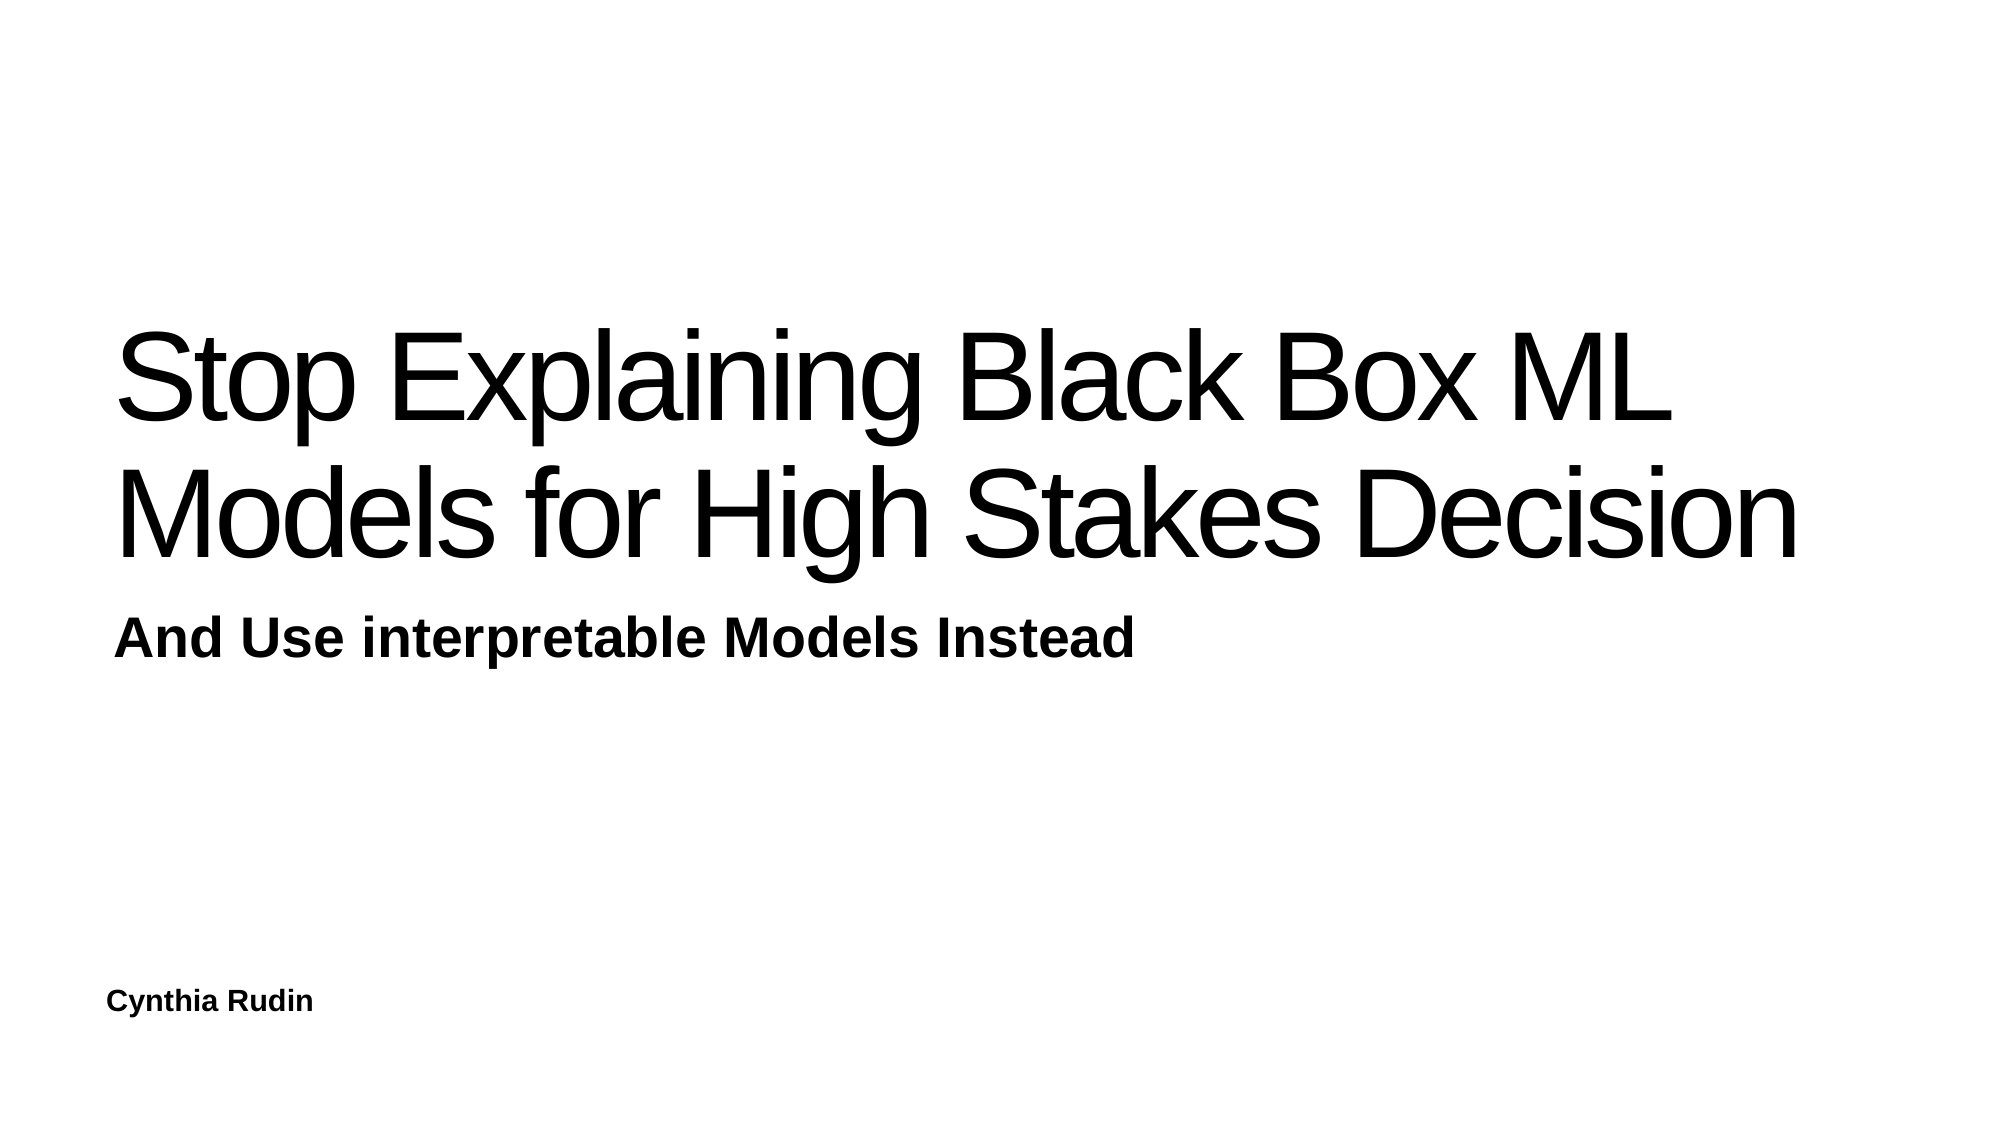

# Stop Explaining Black Box ML Models for High Stakes Decision
And Use interpretable Models Instead
Cynthia Rudin